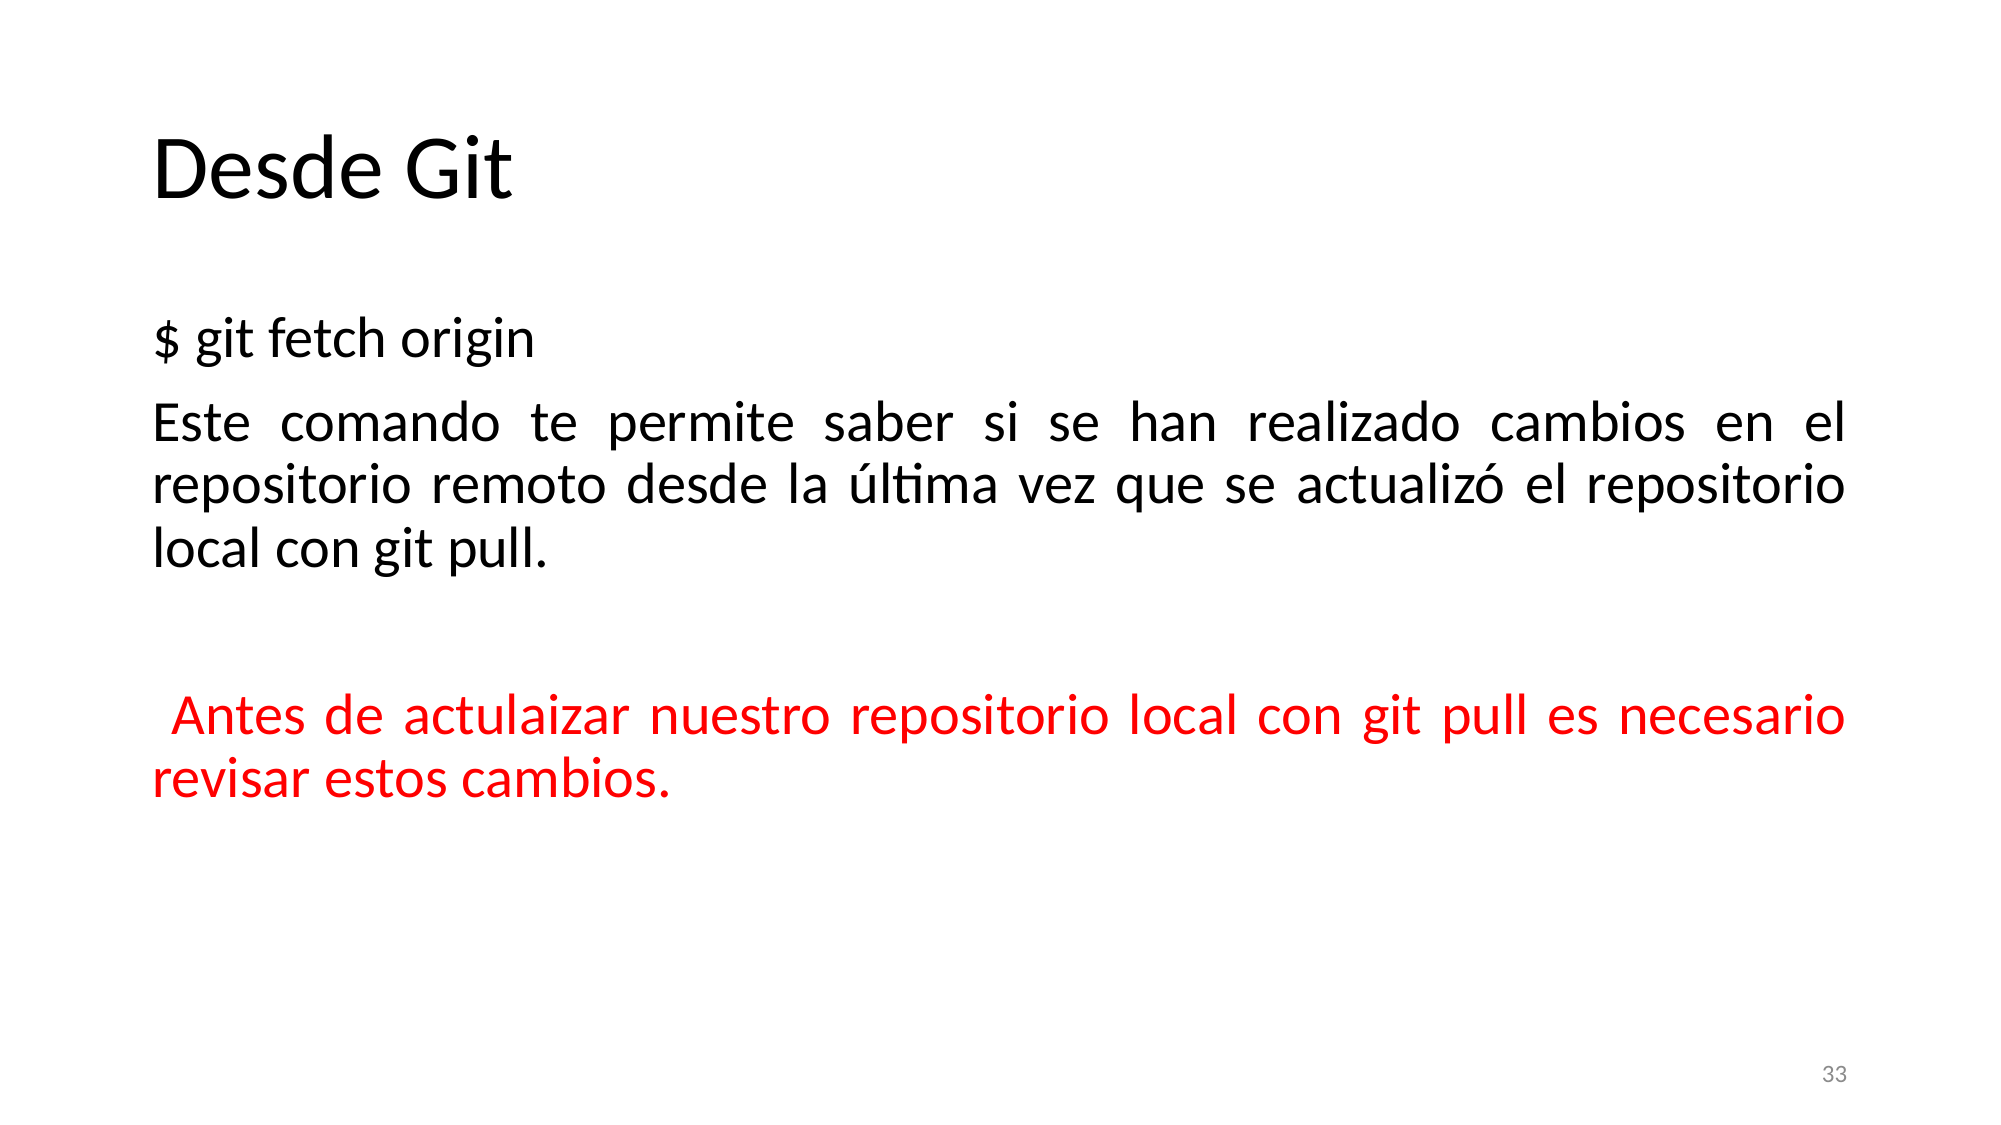

# Desde Git
$ git fetch origin
Este comando te permite saber si se han realizado cambios en el repositorio remoto desde la última vez que se actualizó el repositorio local con git pull.

 Antes de actulaizar nuestro repositorio local con git pull es necesario revisar estos cambios.
33